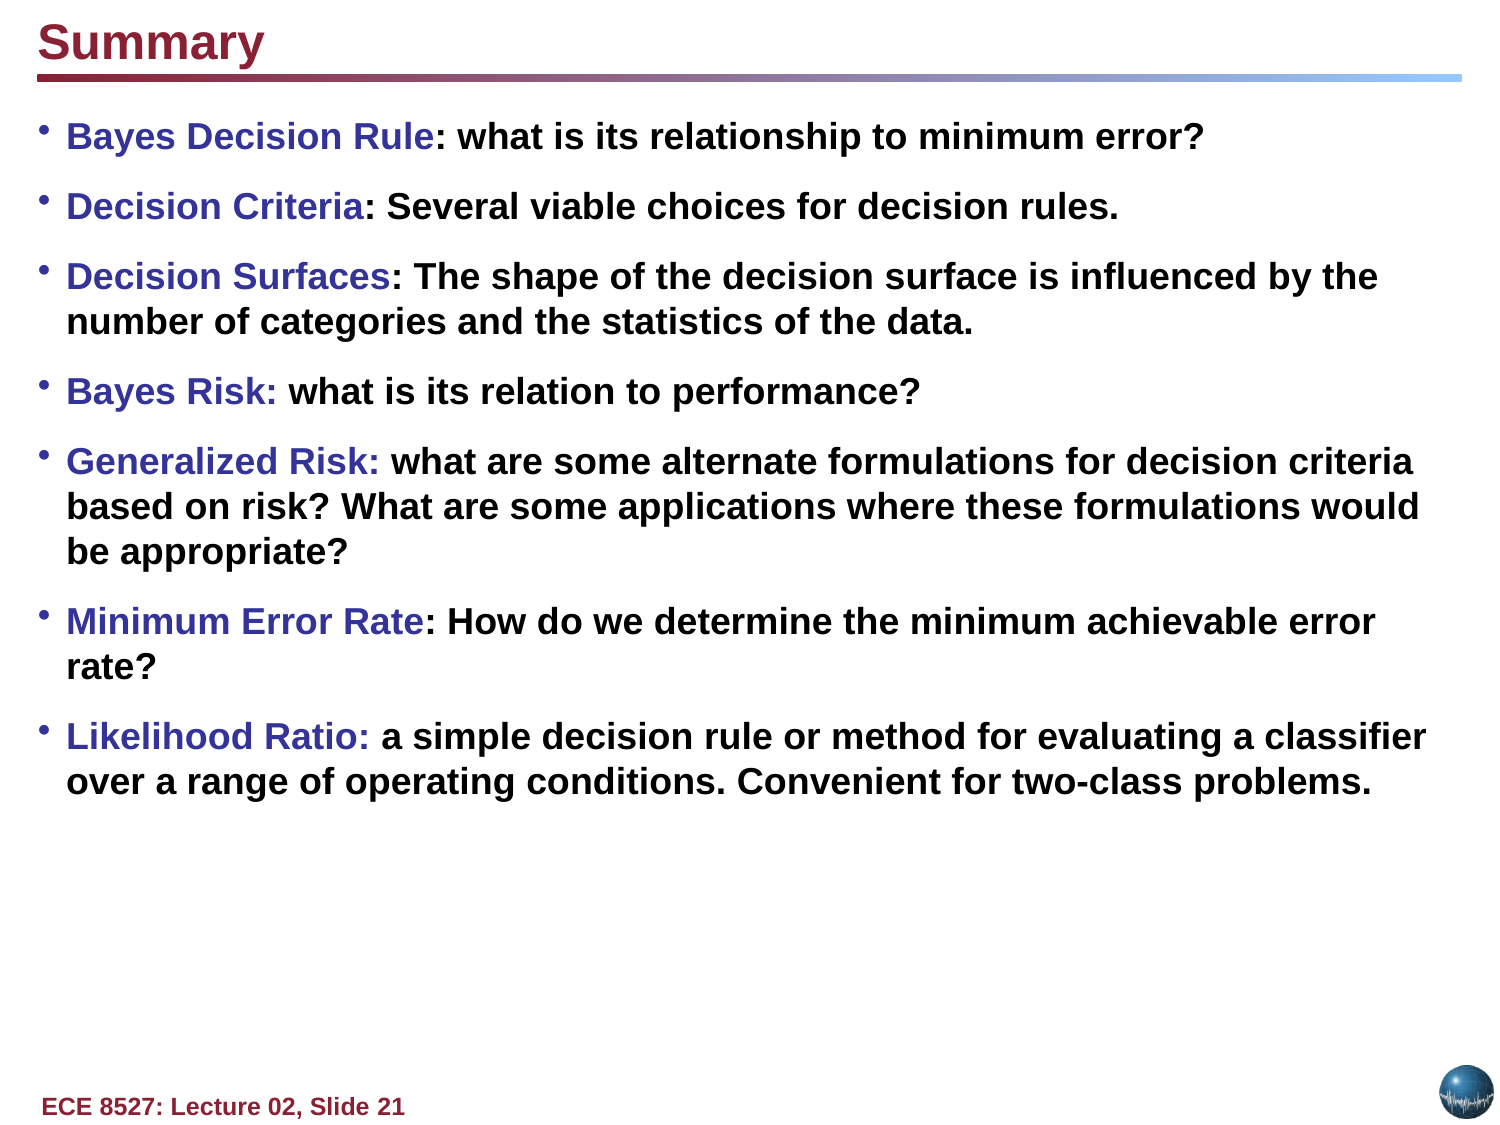

Summary
Bayes Decision Rule: what is its relationship to minimum error?
Decision Criteria: Several viable choices for decision rules.
Decision Surfaces: The shape of the decision surface is influenced by the number of categories and the statistics of the data.
Bayes Risk: what is its relation to performance?
Generalized Risk: what are some alternate formulations for decision criteria based on risk? What are some applications where these formulations would be appropriate?
Minimum Error Rate: How do we determine the minimum achievable error rate?
Likelihood Ratio: a simple decision rule or method for evaluating a classifier over a range of operating conditions. Convenient for two-class problems.